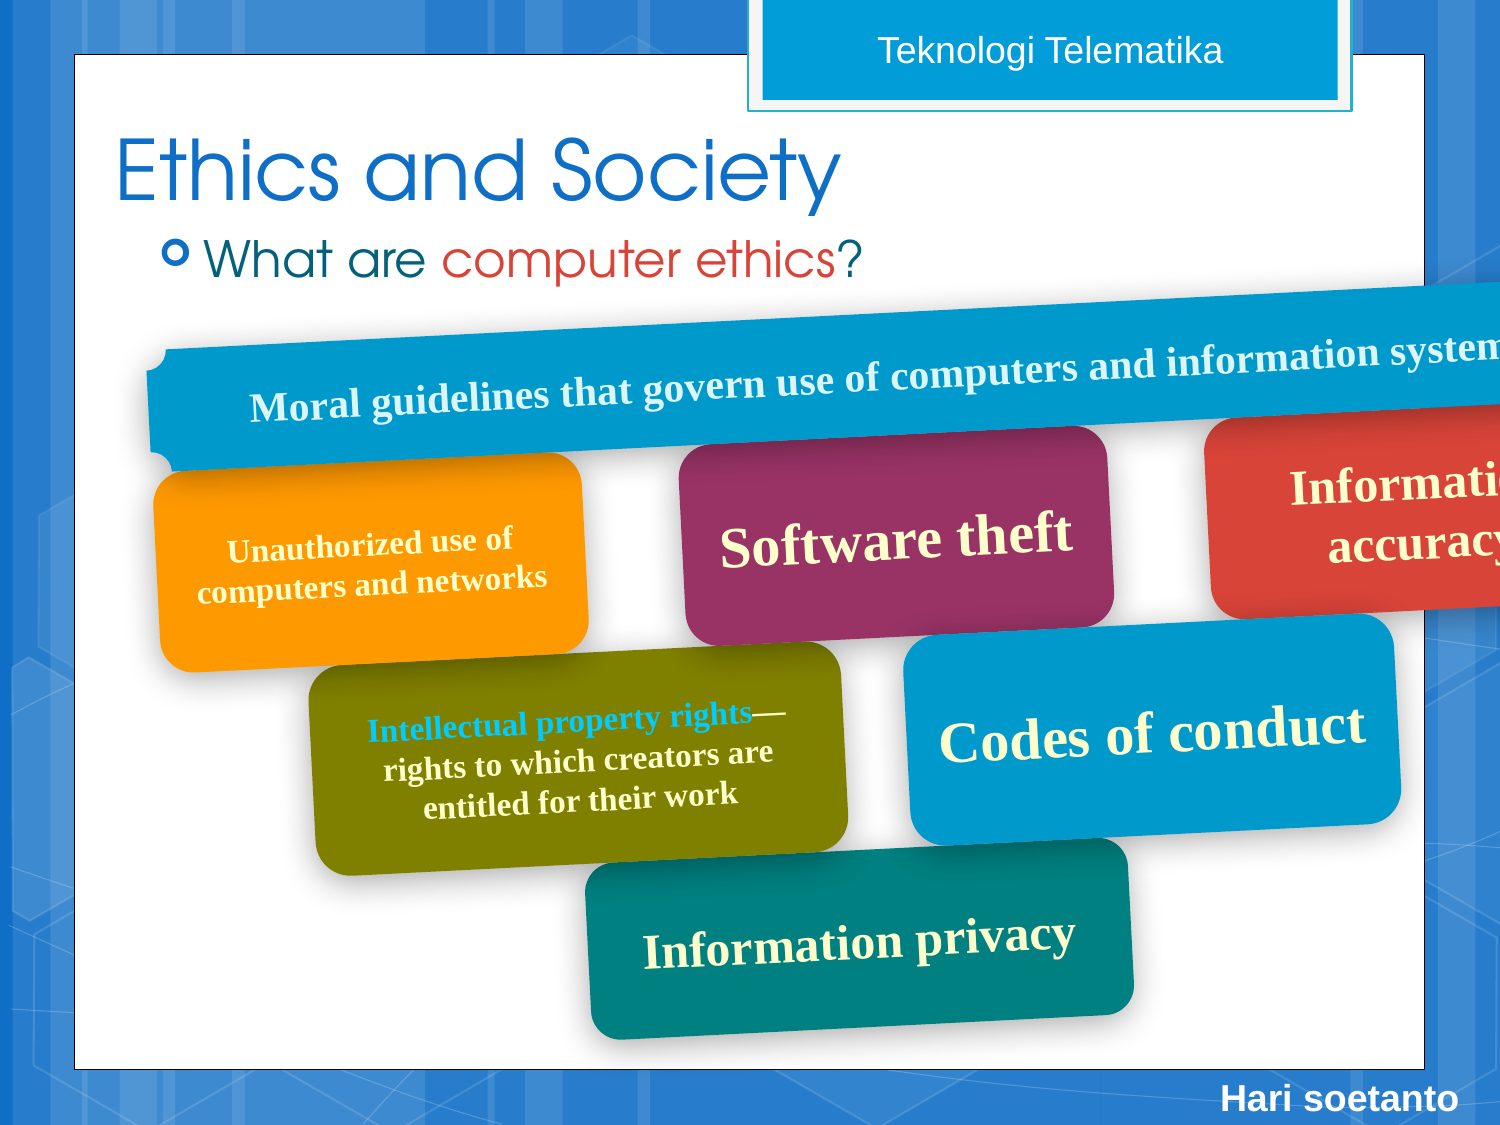

# Ethics and Society
What are computer ethics?

Moral guidelines that govern use of computers and information systems
Unauthorized use of computers and networks
Software theft
Information accuracy
Intellectual property rights—rights to which creators are entitled for their work
Codes of conduct
Information privacy
Hari soetanto